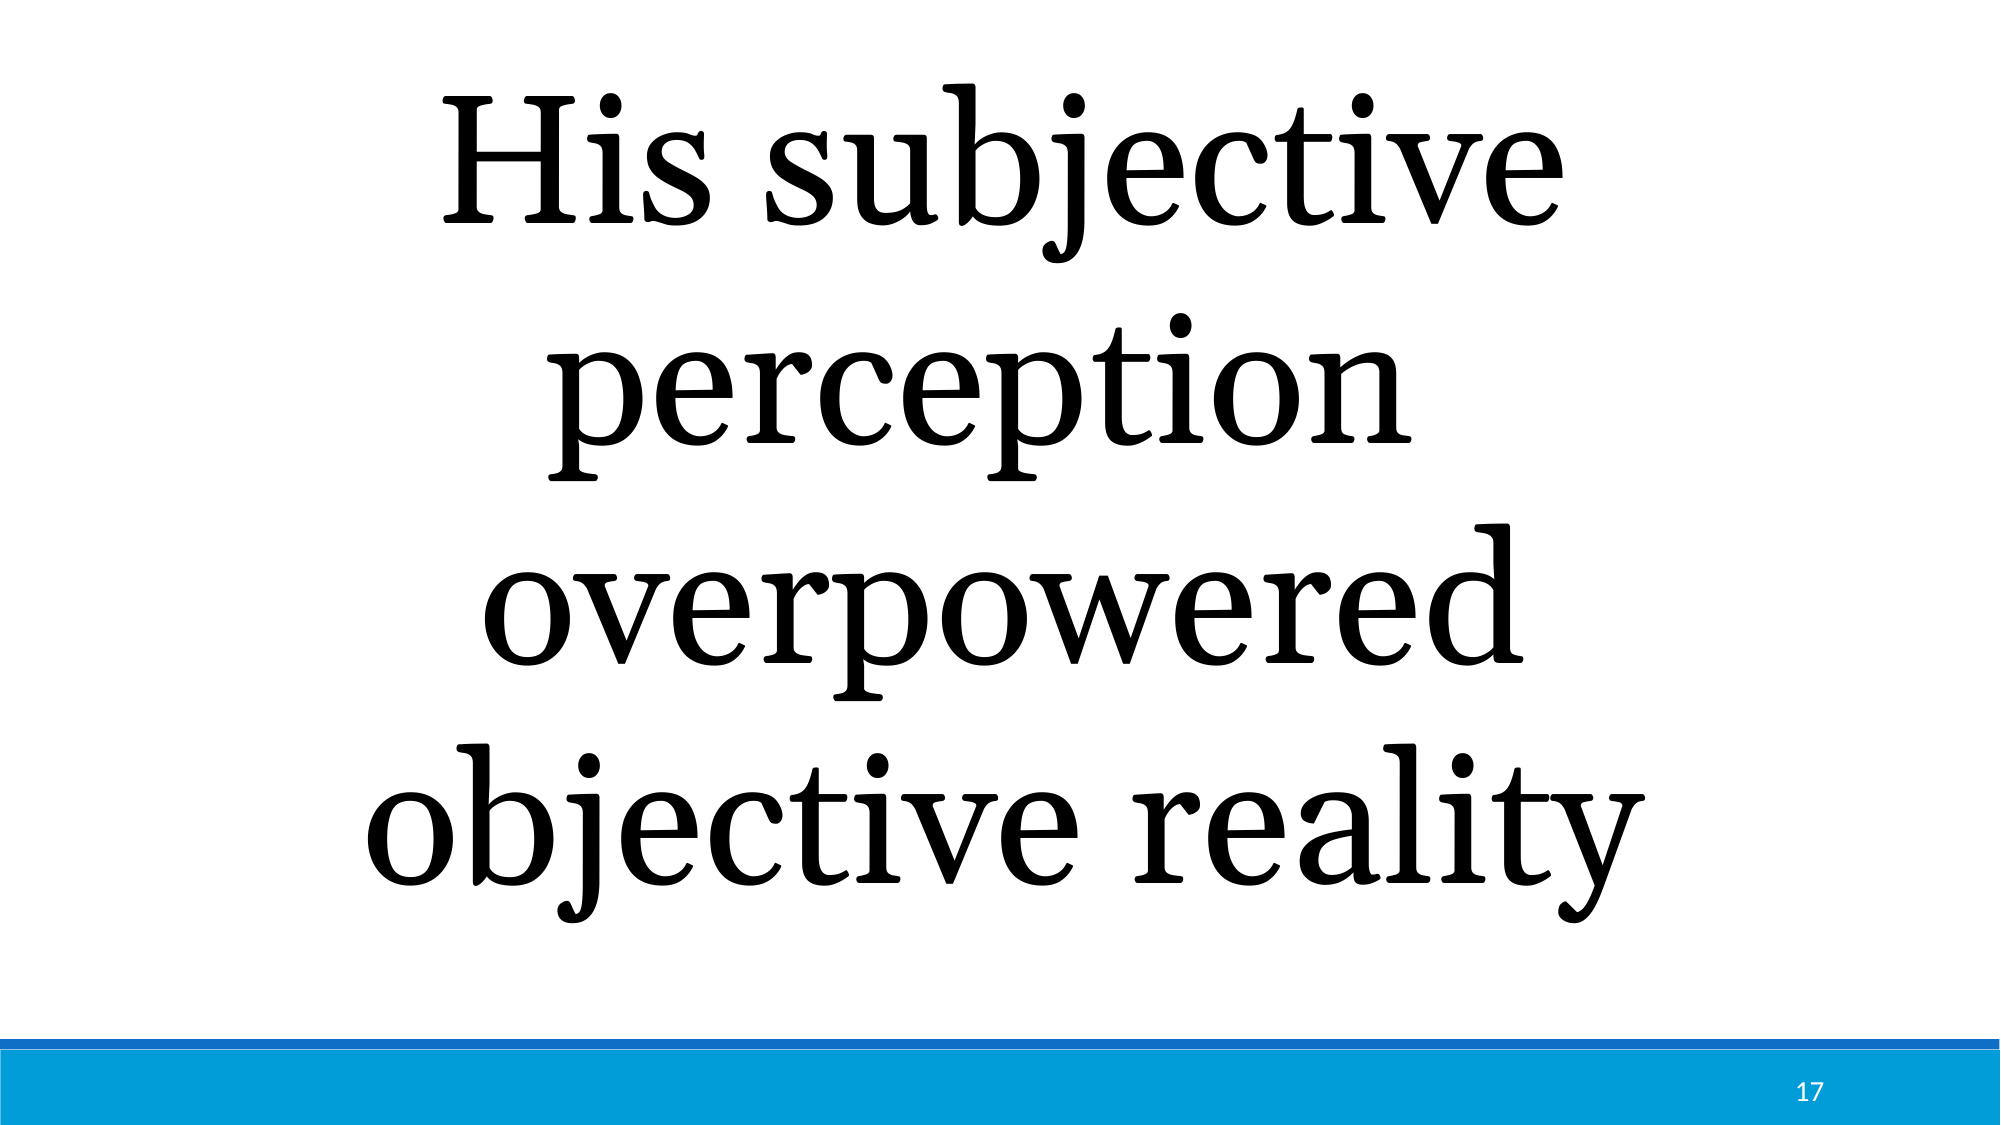

His subjective perception
overpowered
objective reality
17